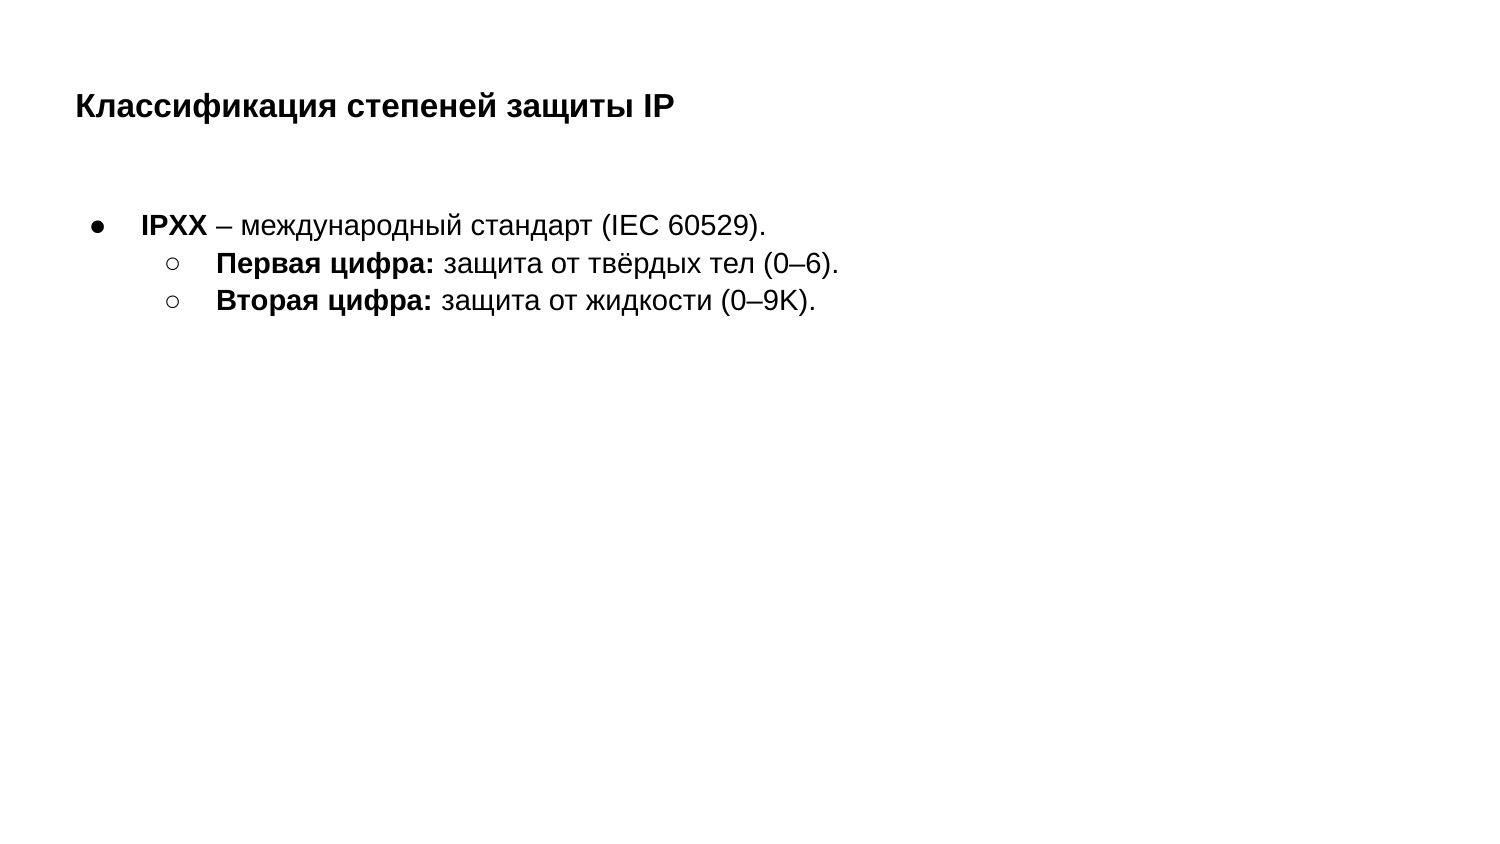

# Классификация степеней защиты IP
IPXX – международный стандарт (IEC 60529).
Первая цифра: защита от твёрдых тел (0–6).
Вторая цифра: защита от жидкости (0–9K).